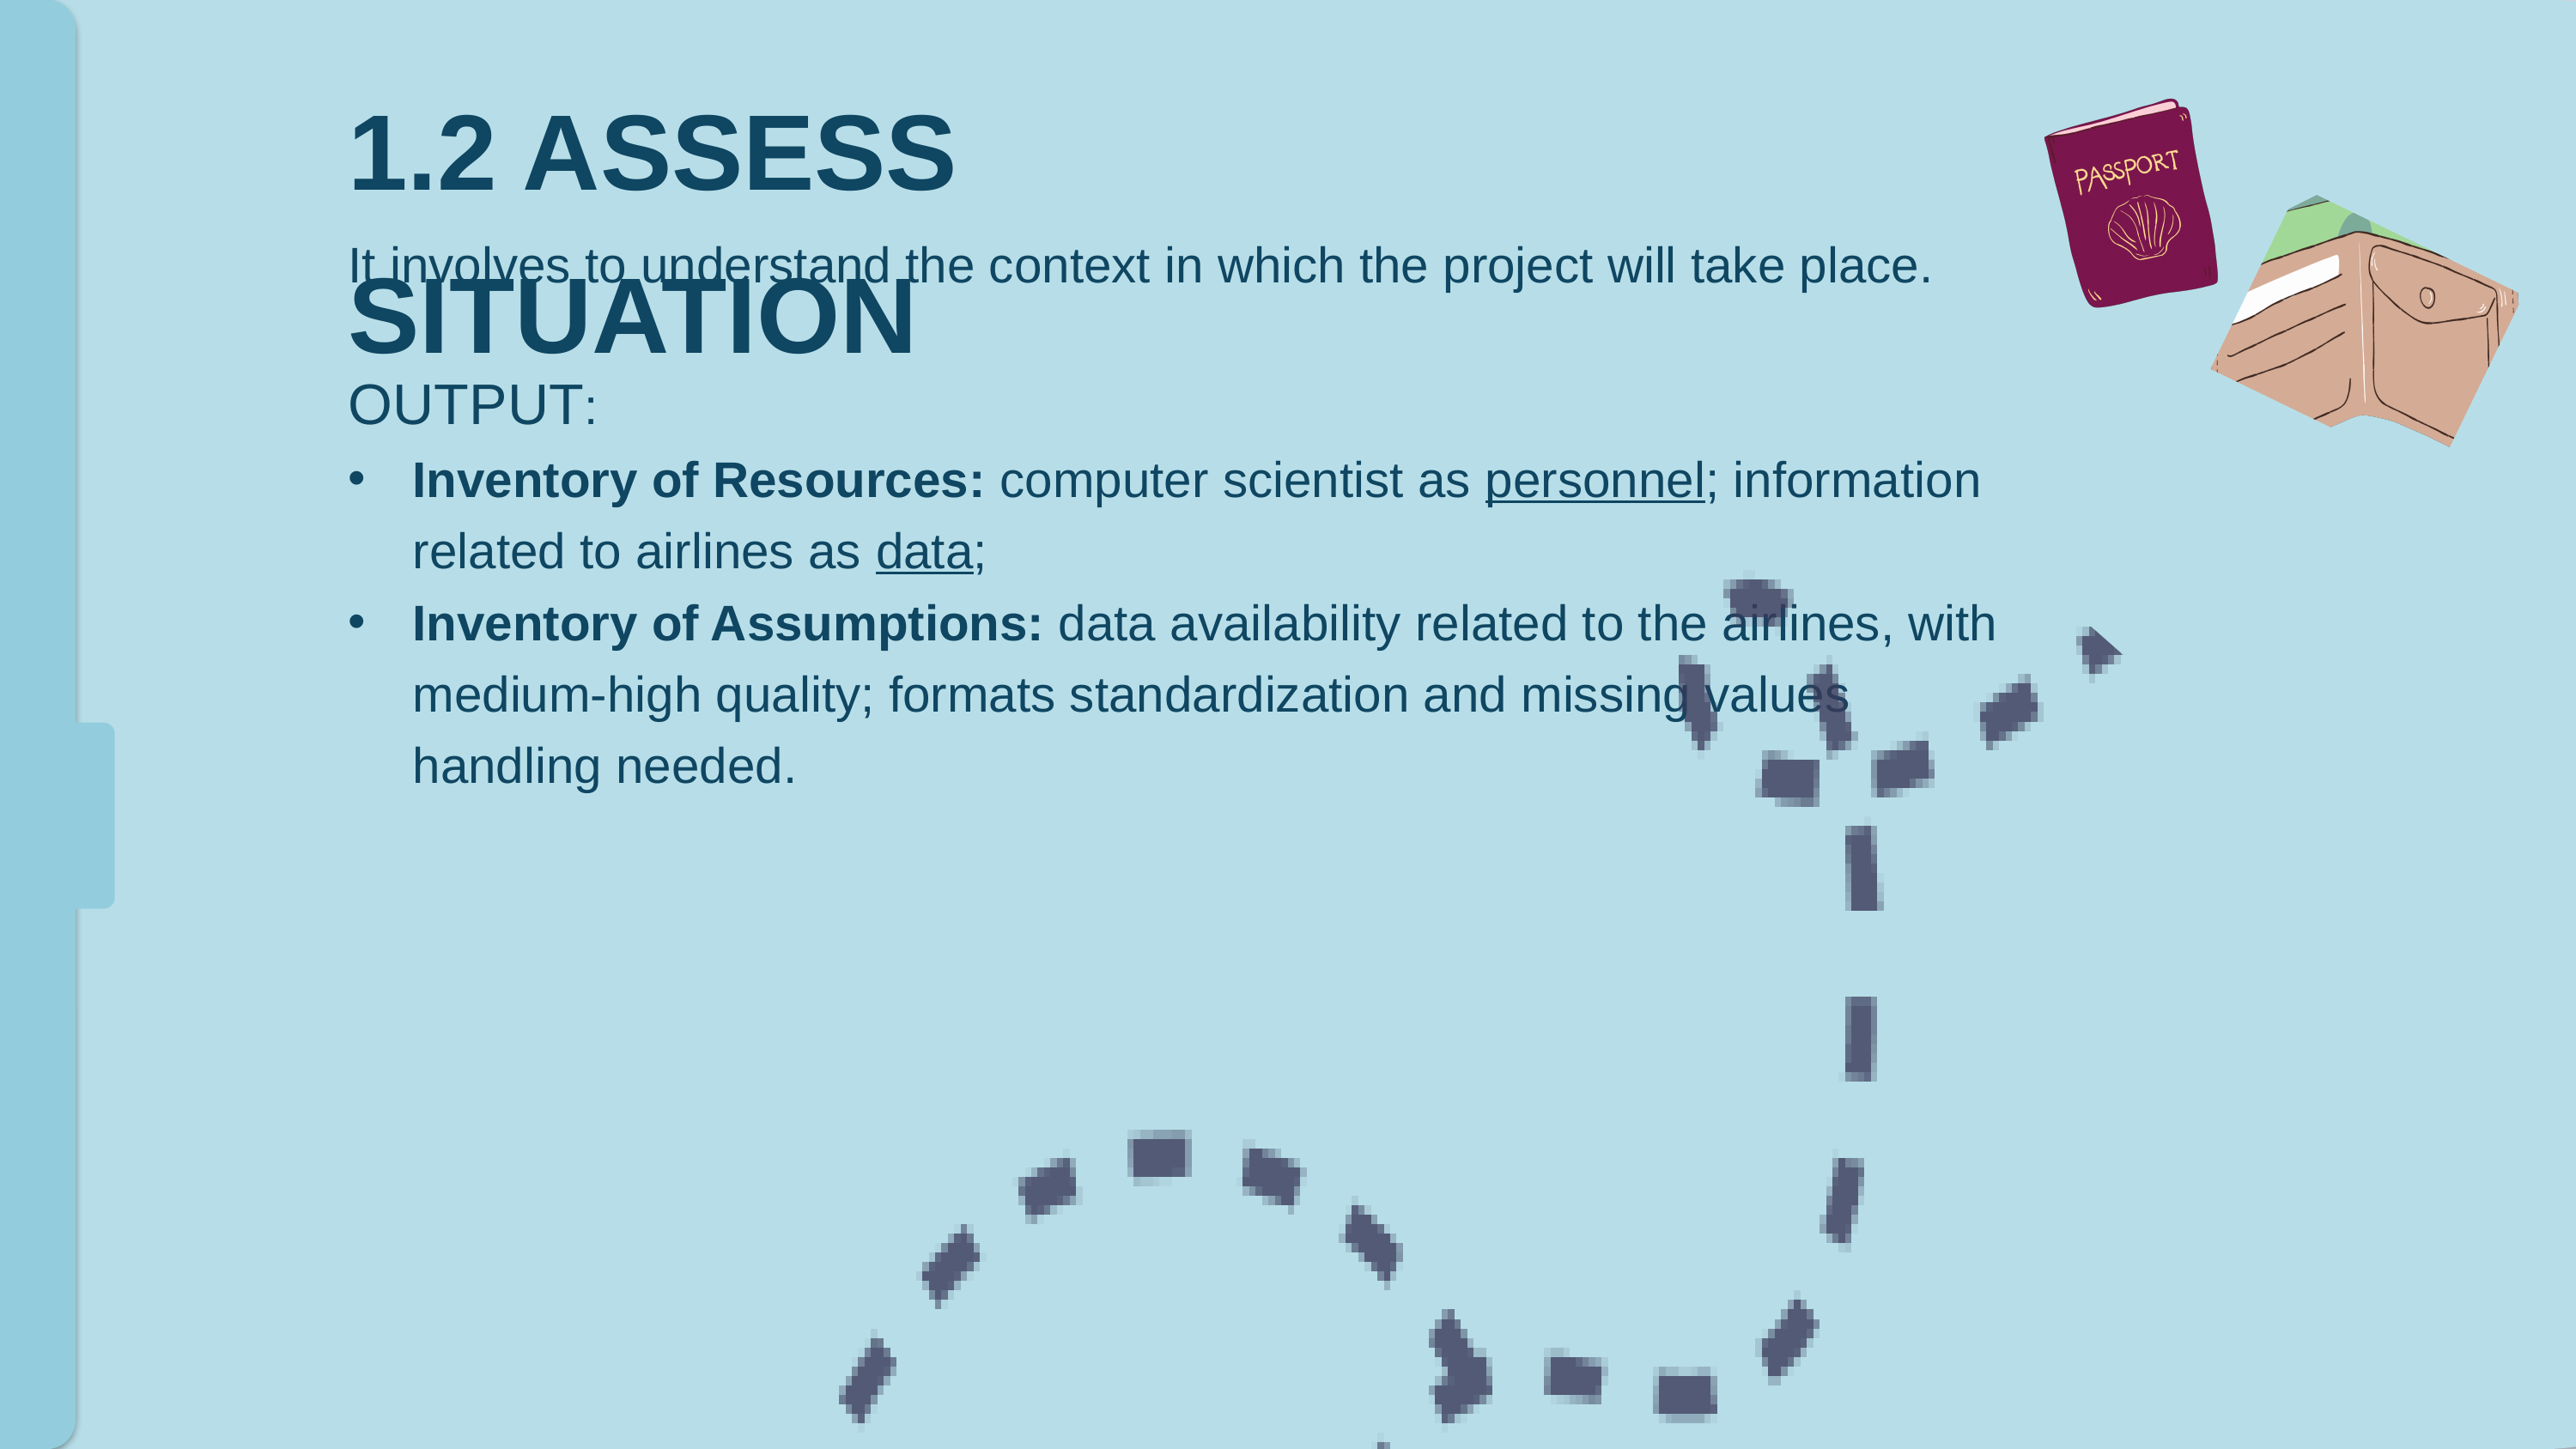

1.2 ASSESS SITUATION

1.3 DETERMINING DATA MINING
	GOALS
It involves to understand the context in which the project will take place.

OUTPUT:
Inventory of Resources: computer scientist as personnel; information related to airlines as data;
Inventory of Assumptions: data availability related to the airlines, with medium-high quality; formats standardization and missing values handling needed.
It involves to translate the primary business objectives into data mining goals using technical terminology.

OUTPUT:
Data Mining Goals: apply a regression task to predict the departure delay of flights across various airlines, comparing boosting techniques with bagging techniques.
Data Mining Success Criteria: measured by performance metrics such as the Mean Absolute Error (MAE), Mean Squared Error (MSE) and Root Mean Squared Error (RMSE).